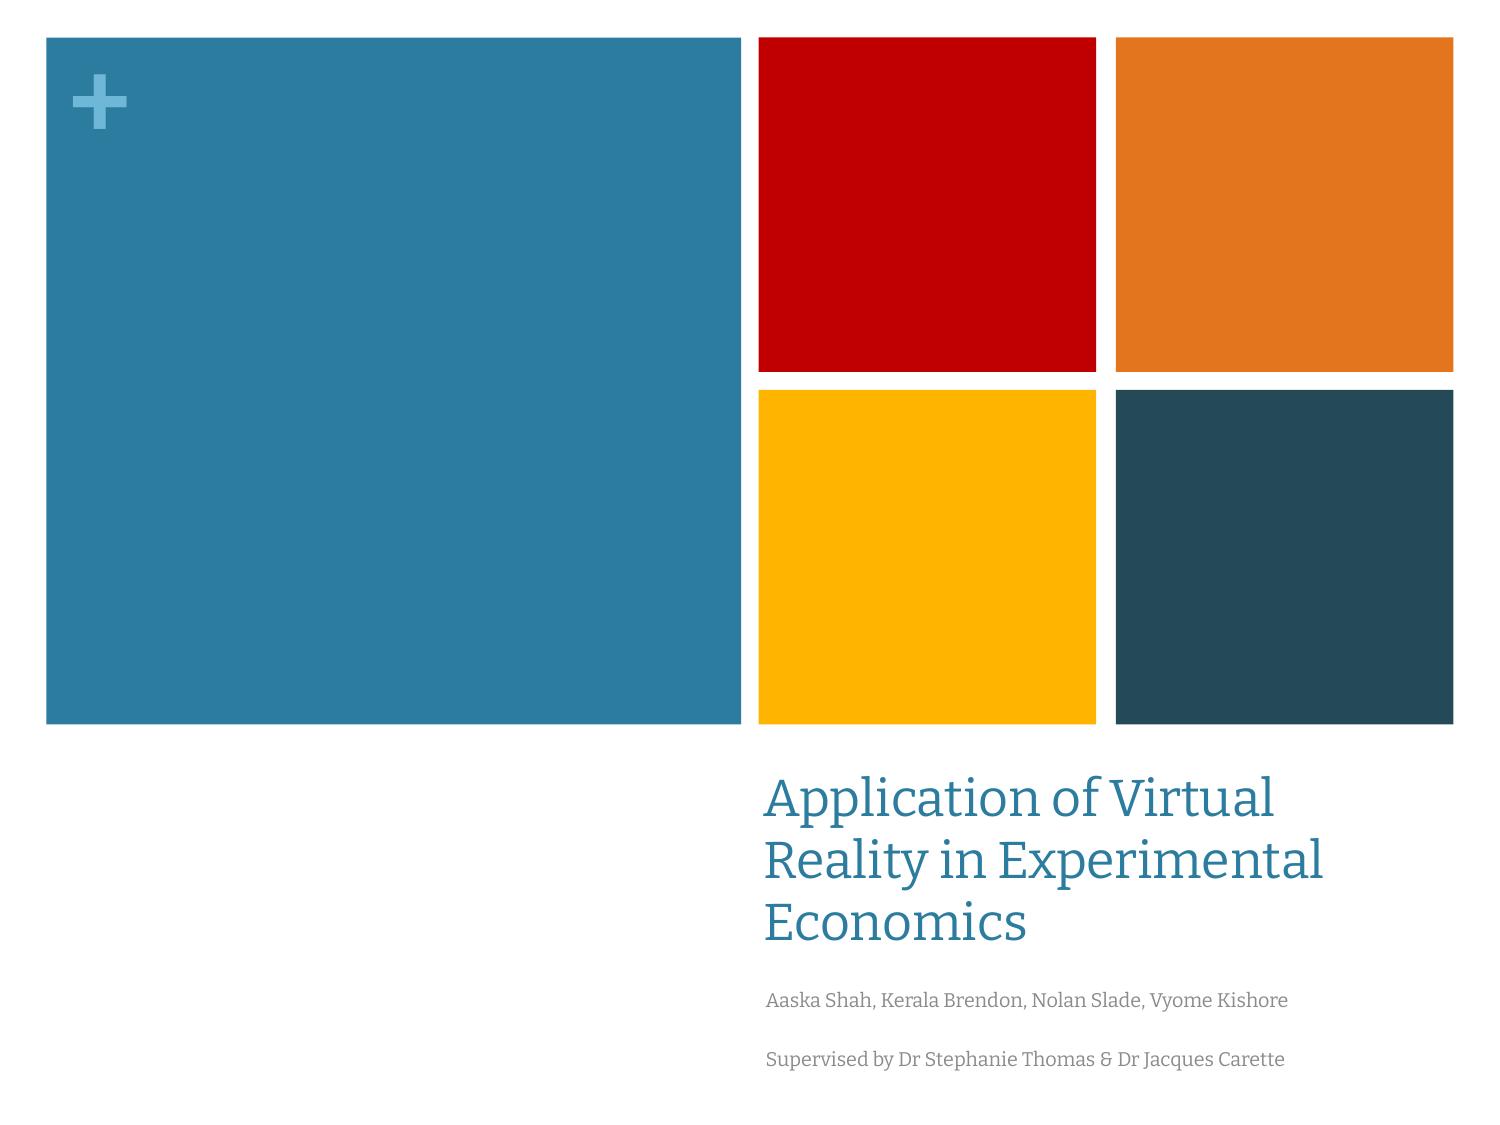

# Application of Virtual Reality in Experimental Economics
Aaska Shah, Kerala Brendon, Nolan Slade, Vyome Kishore

Supervised by Dr Stephanie Thomas & Dr Jacques Carette